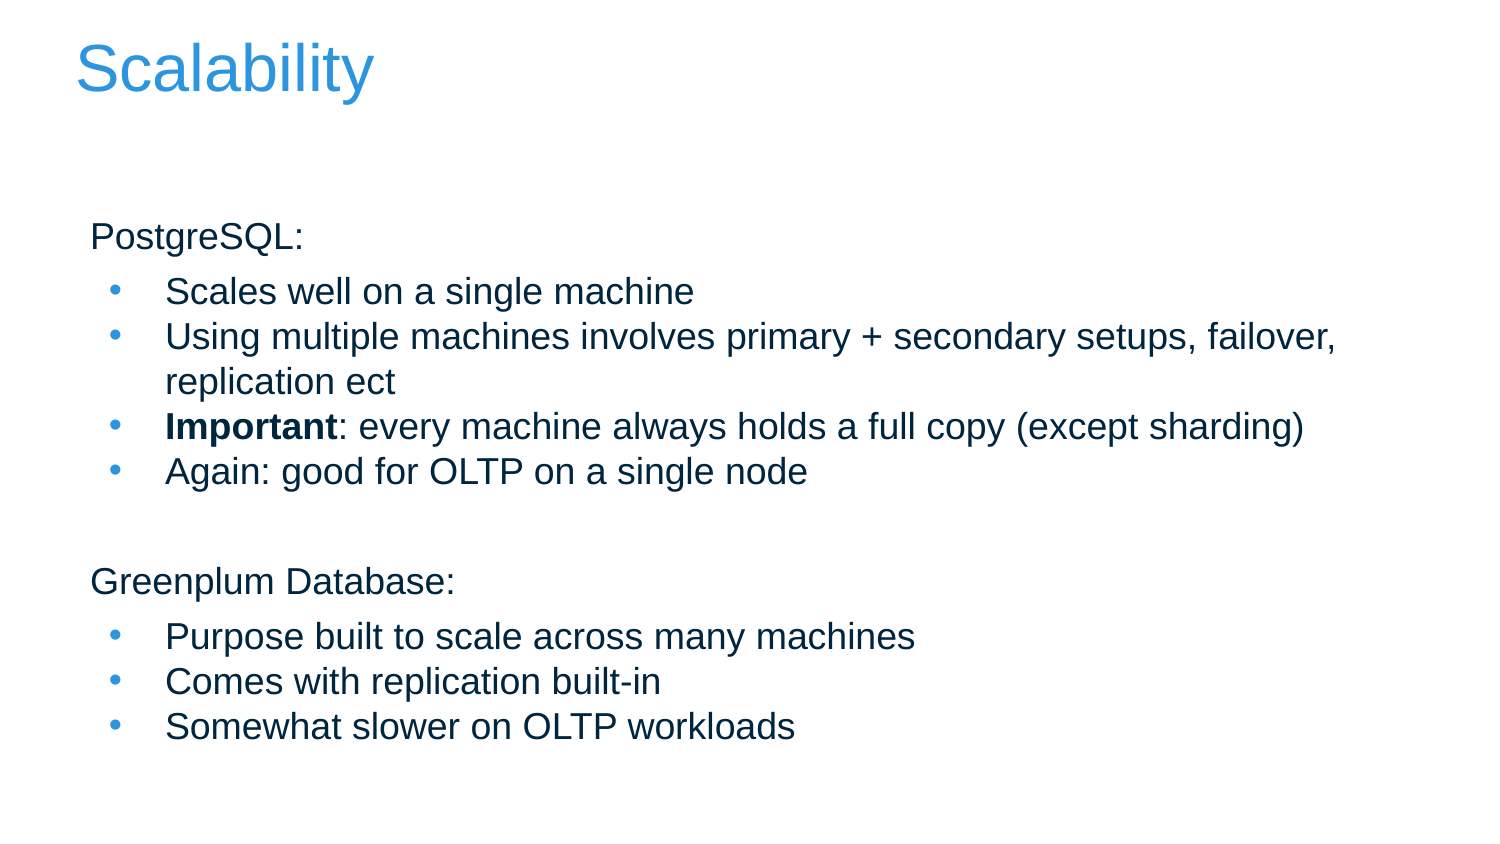

# Scalability
PostgreSQL:
Scales well on a single machine
Using multiple machines involves primary + secondary setups, failover, replication ect
Important: every machine always holds a full copy (except sharding)
Again: good for OLTP on a single node

Greenplum Database:
Purpose built to scale across many machines
Comes with replication built-in
Somewhat slower on OLTP workloads